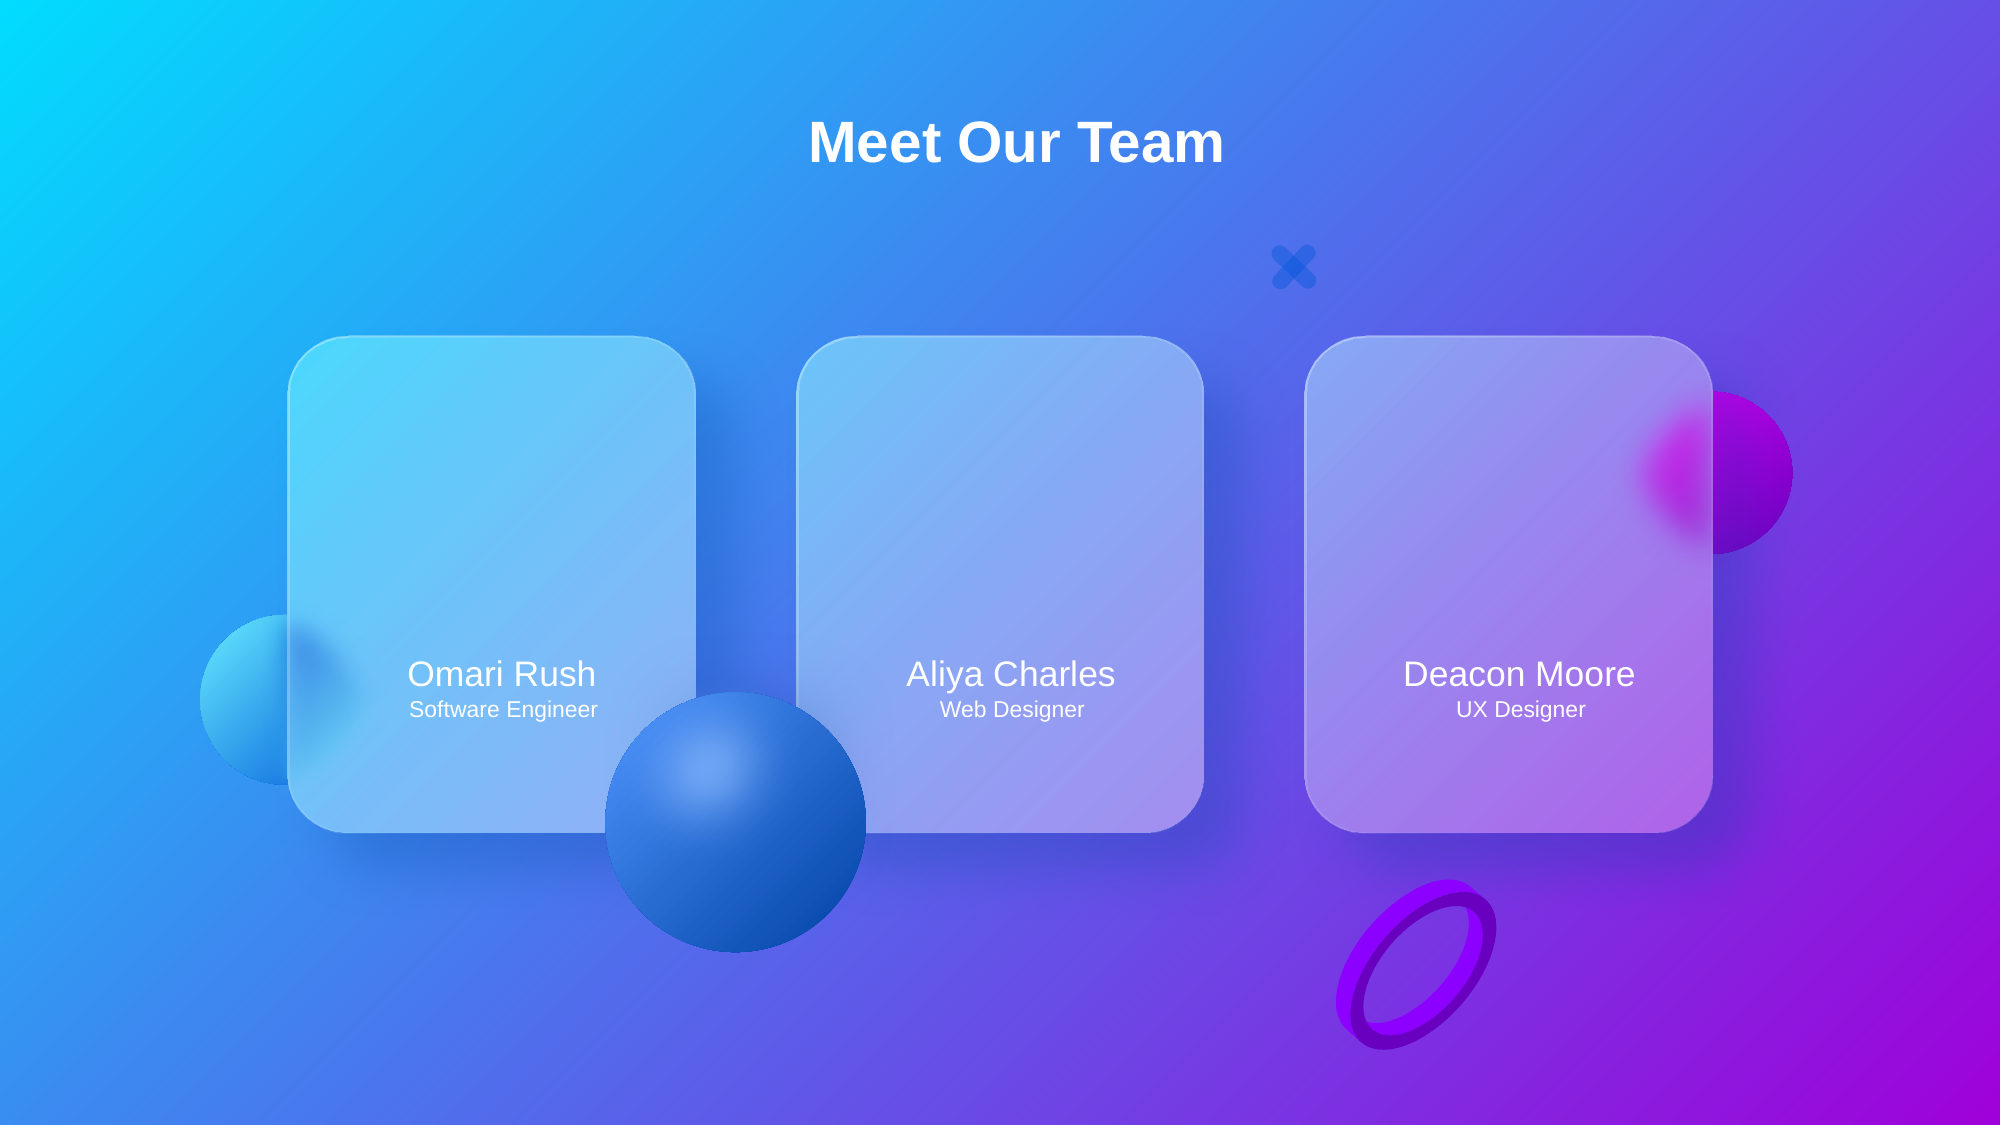

Meet Our Team

Omari Rush
Aliya Charles
Web Designer
Deacon Moore
UX Designer
Software Engineer